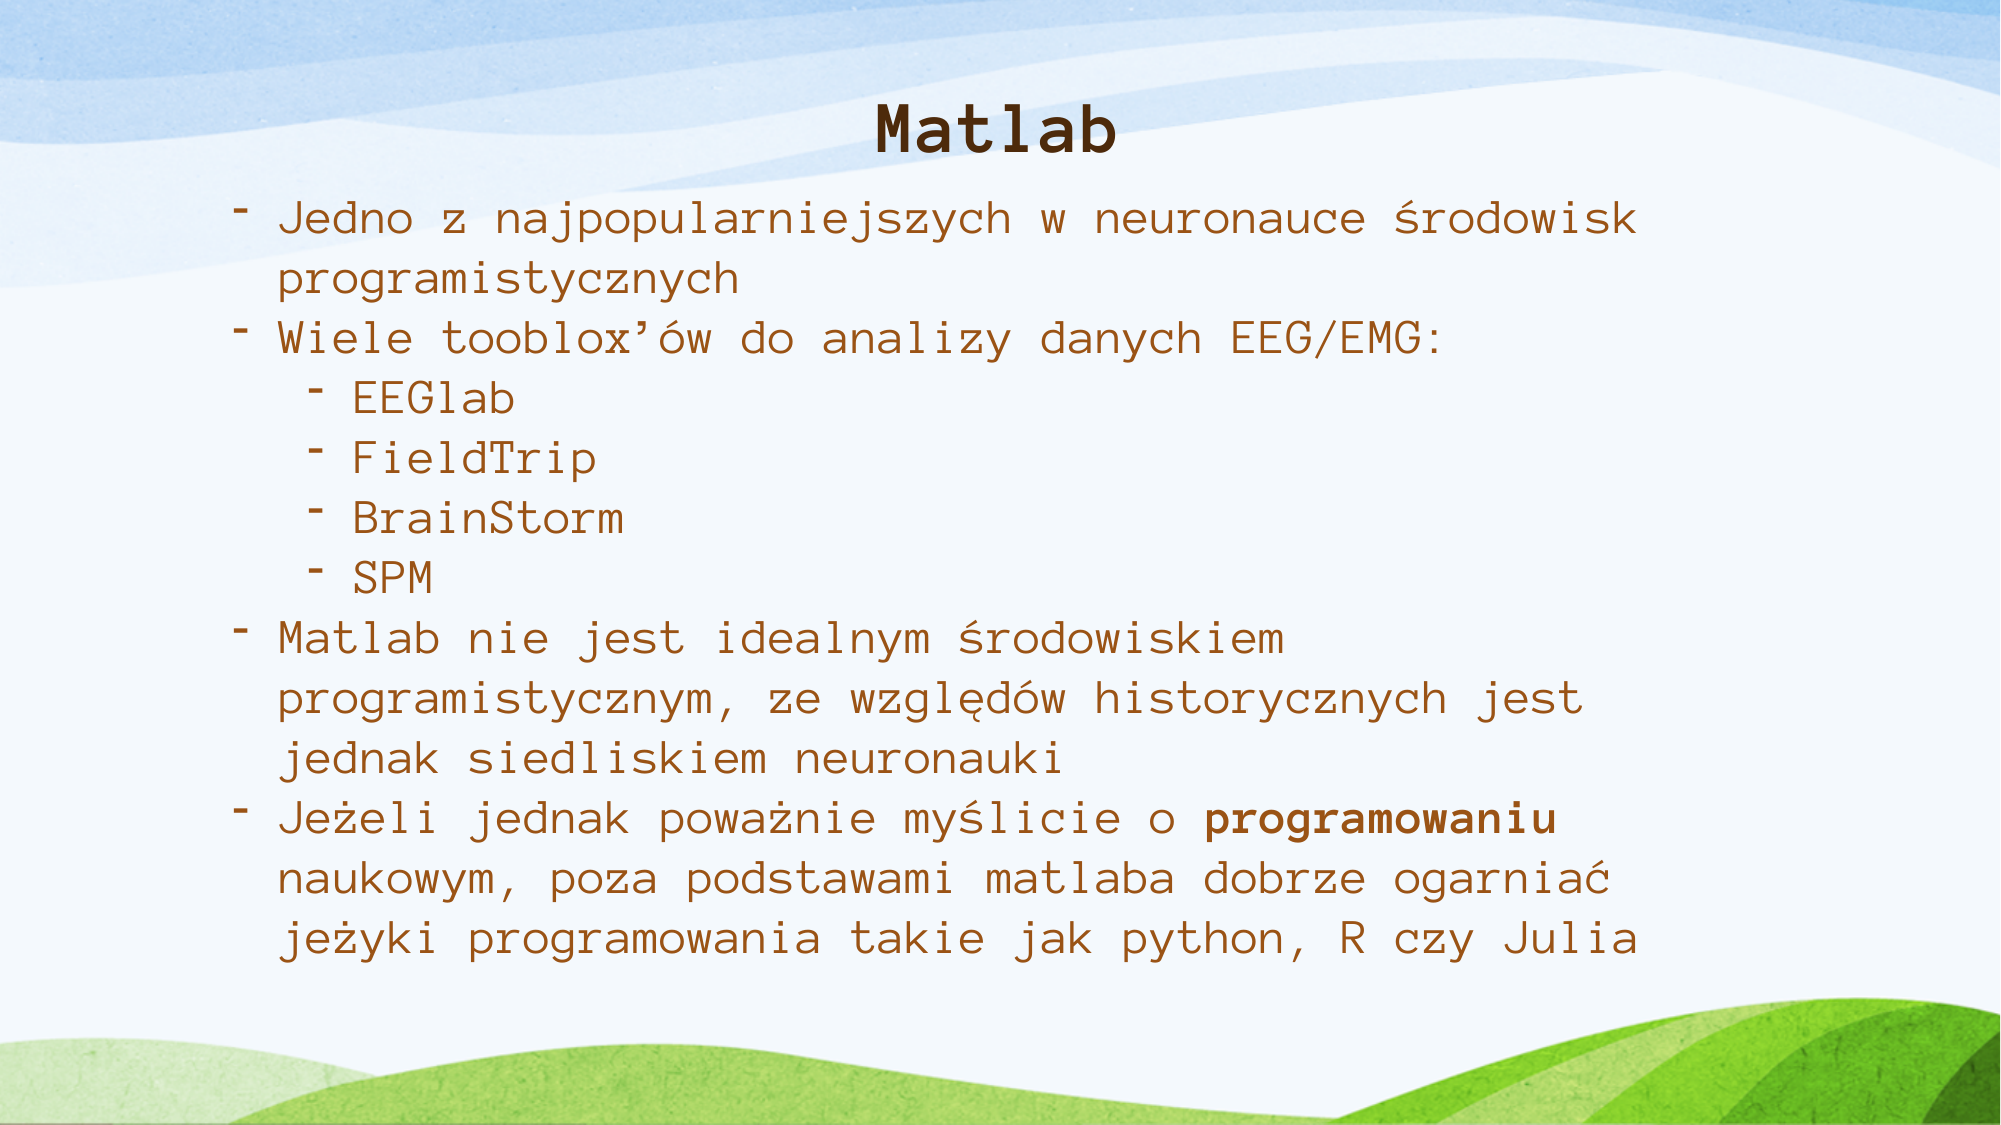

# Matlab
Jedno z najpopularniejszych w neuronauce środowisk programistycznych
Wiele tooblox’ów do analizy danych EEG/EMG:
EEGlab
FieldTrip
BrainStorm
SPM
Matlab nie jest idealnym środowiskiem programistycznym, ze względów historycznych jest jednak siedliskiem neuronauki
Jeżeli jednak poważnie myślicie o programowaniu naukowym, poza podstawami matlaba dobrze ogarniać jeżyki programowania takie jak python, R czy Julia